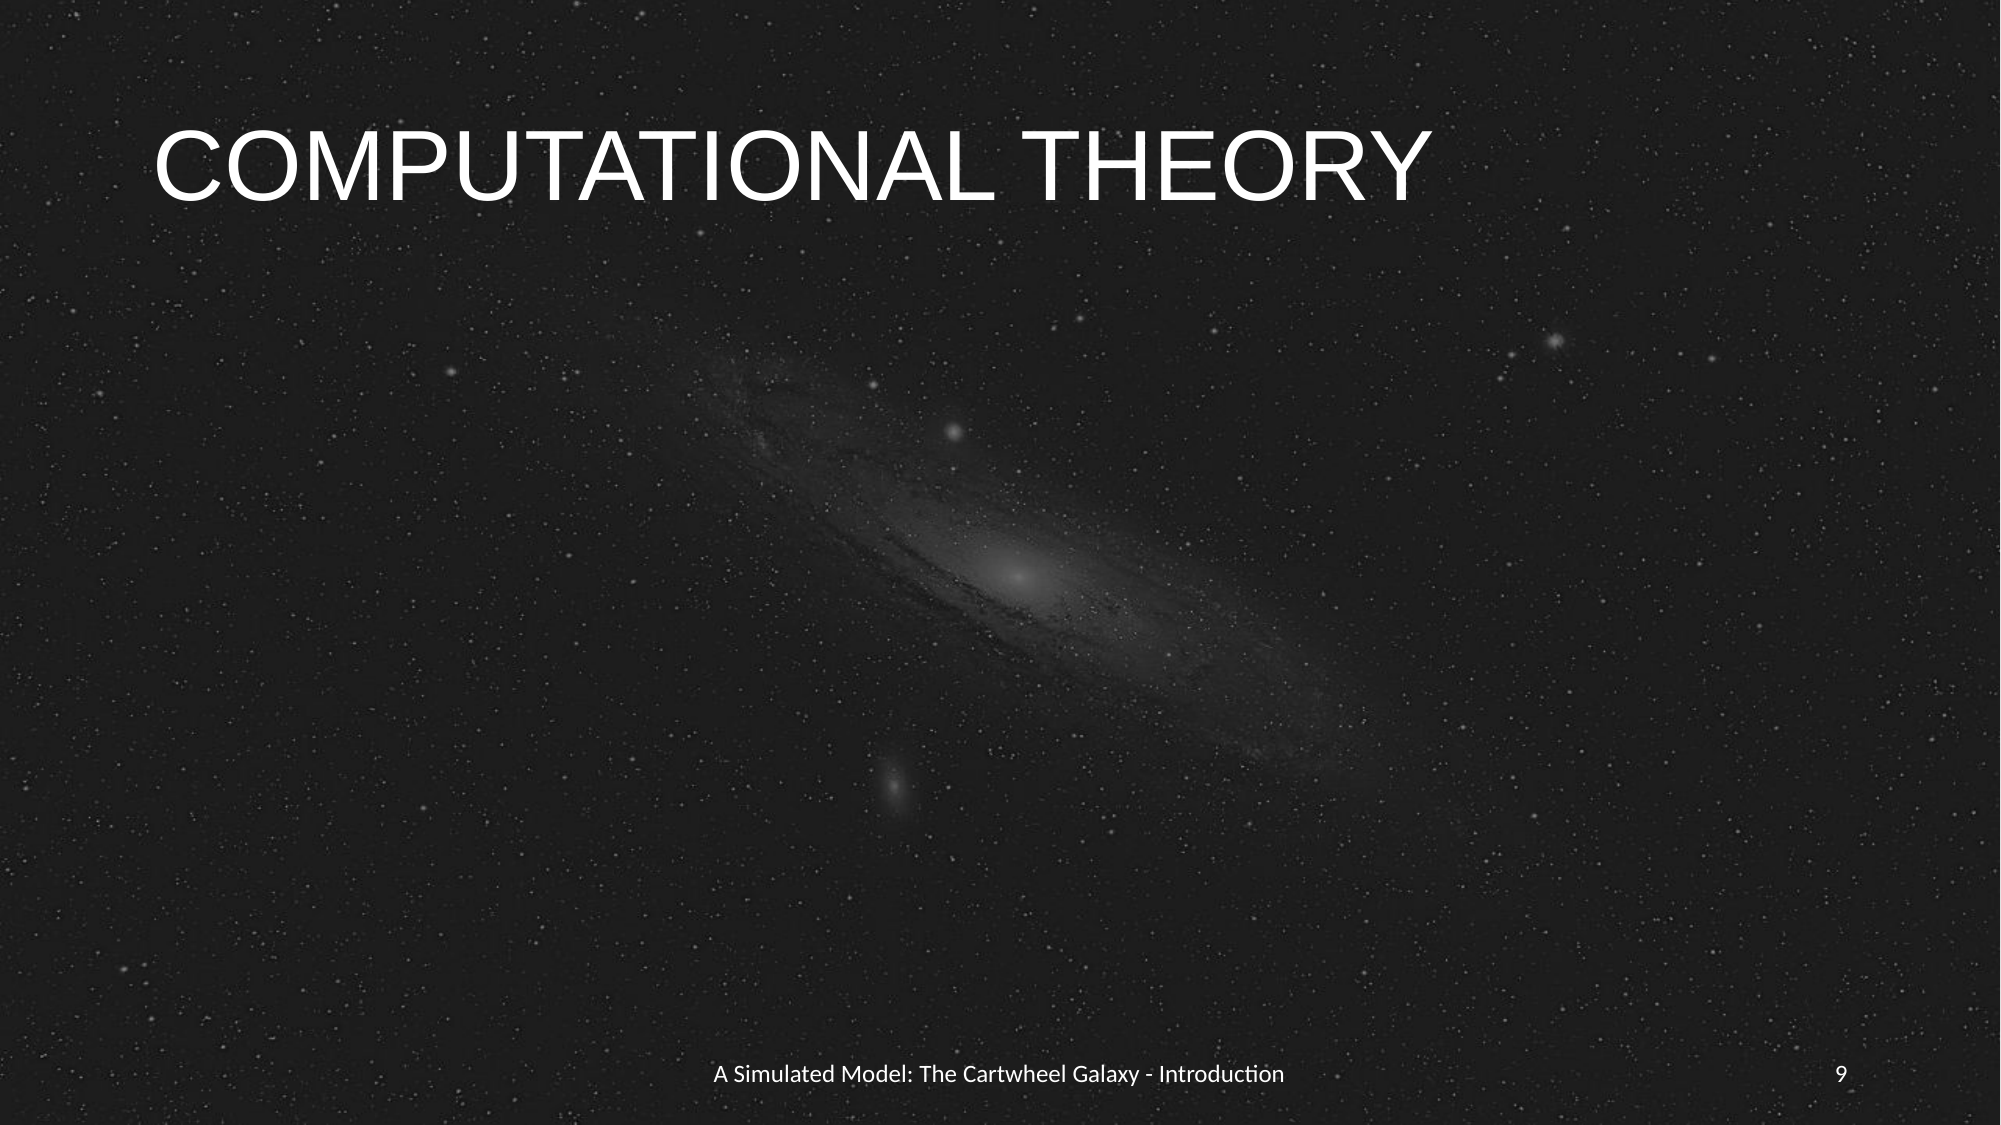

# Computational Theory

A Simulated Model: The Cartwheel Galaxy - Introduction
9